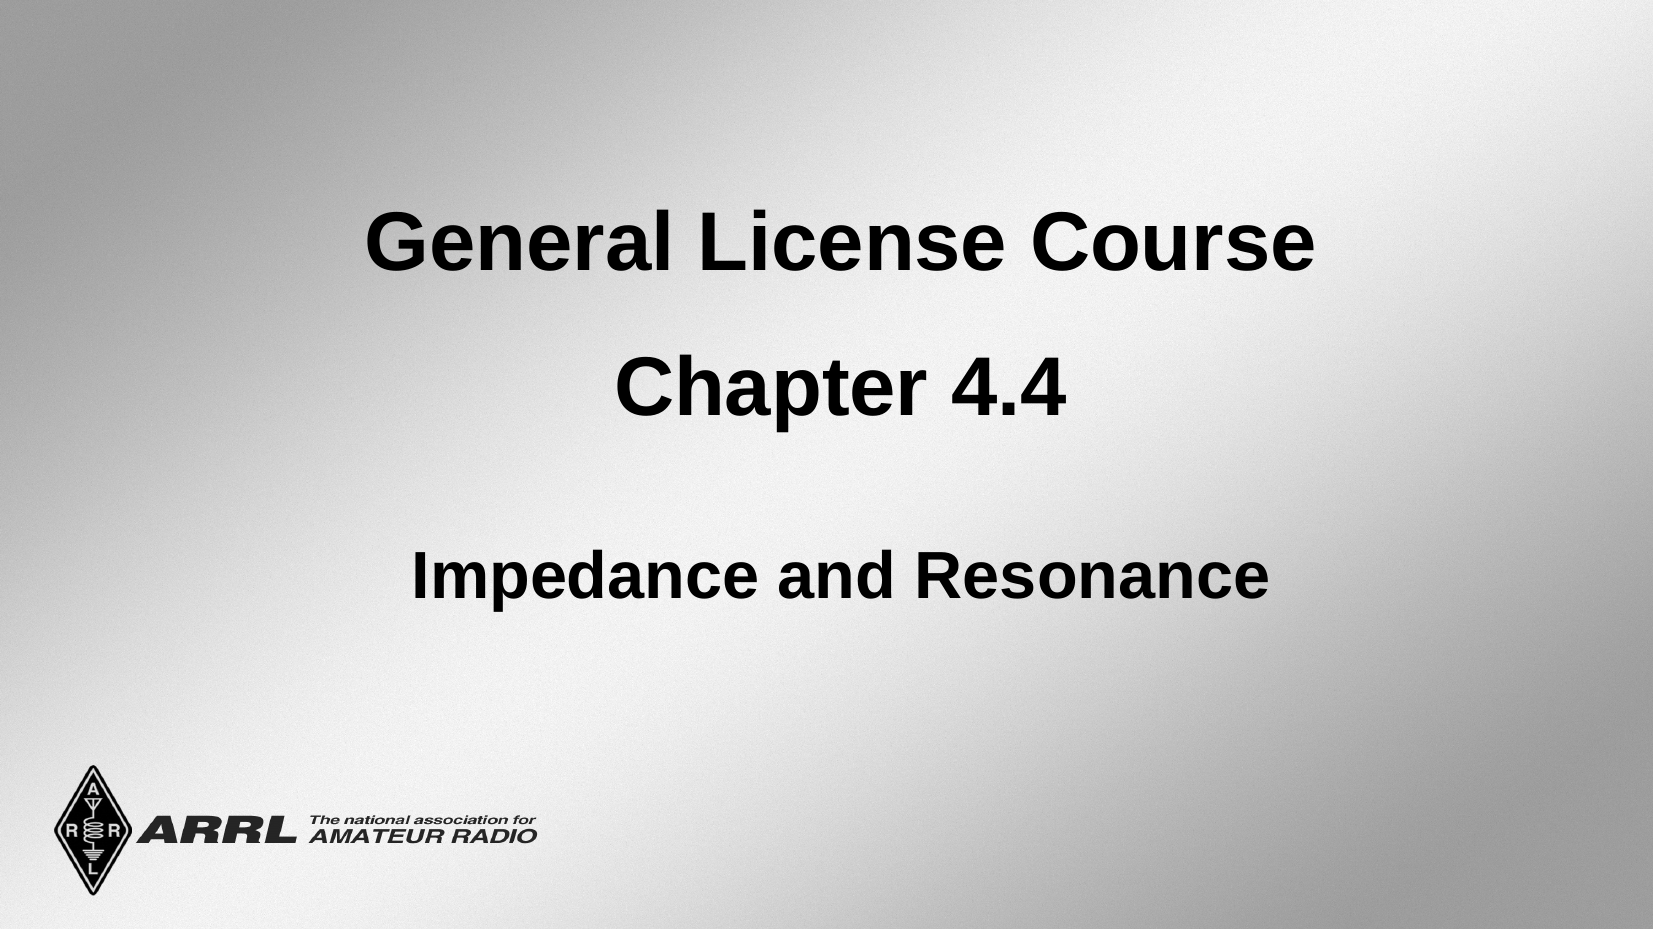

General License Course
Chapter 4.4

Impedance and Resonance